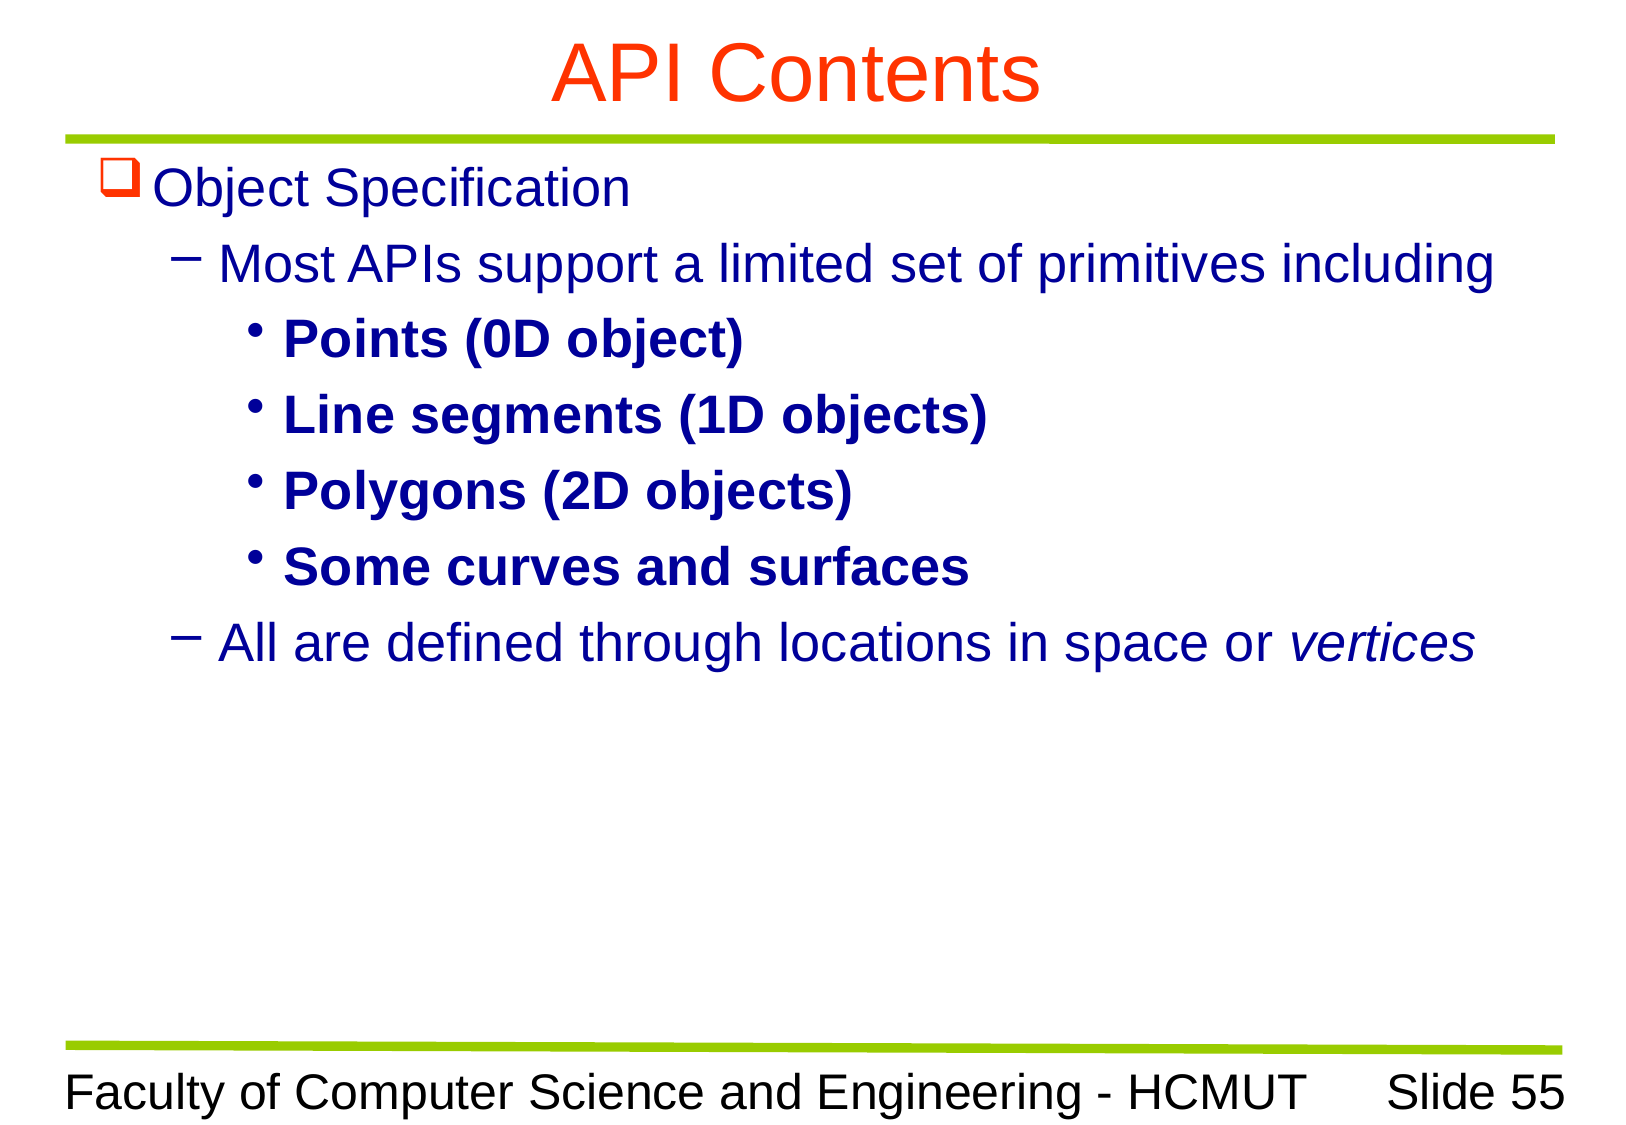

# API Contents
Object Specification
Most APIs support a limited set of primitives including
Points (0D object)
Line segments (1D objects)
Polygons (2D objects)
Some curves and surfaces
All are defined through locations in space or vertices